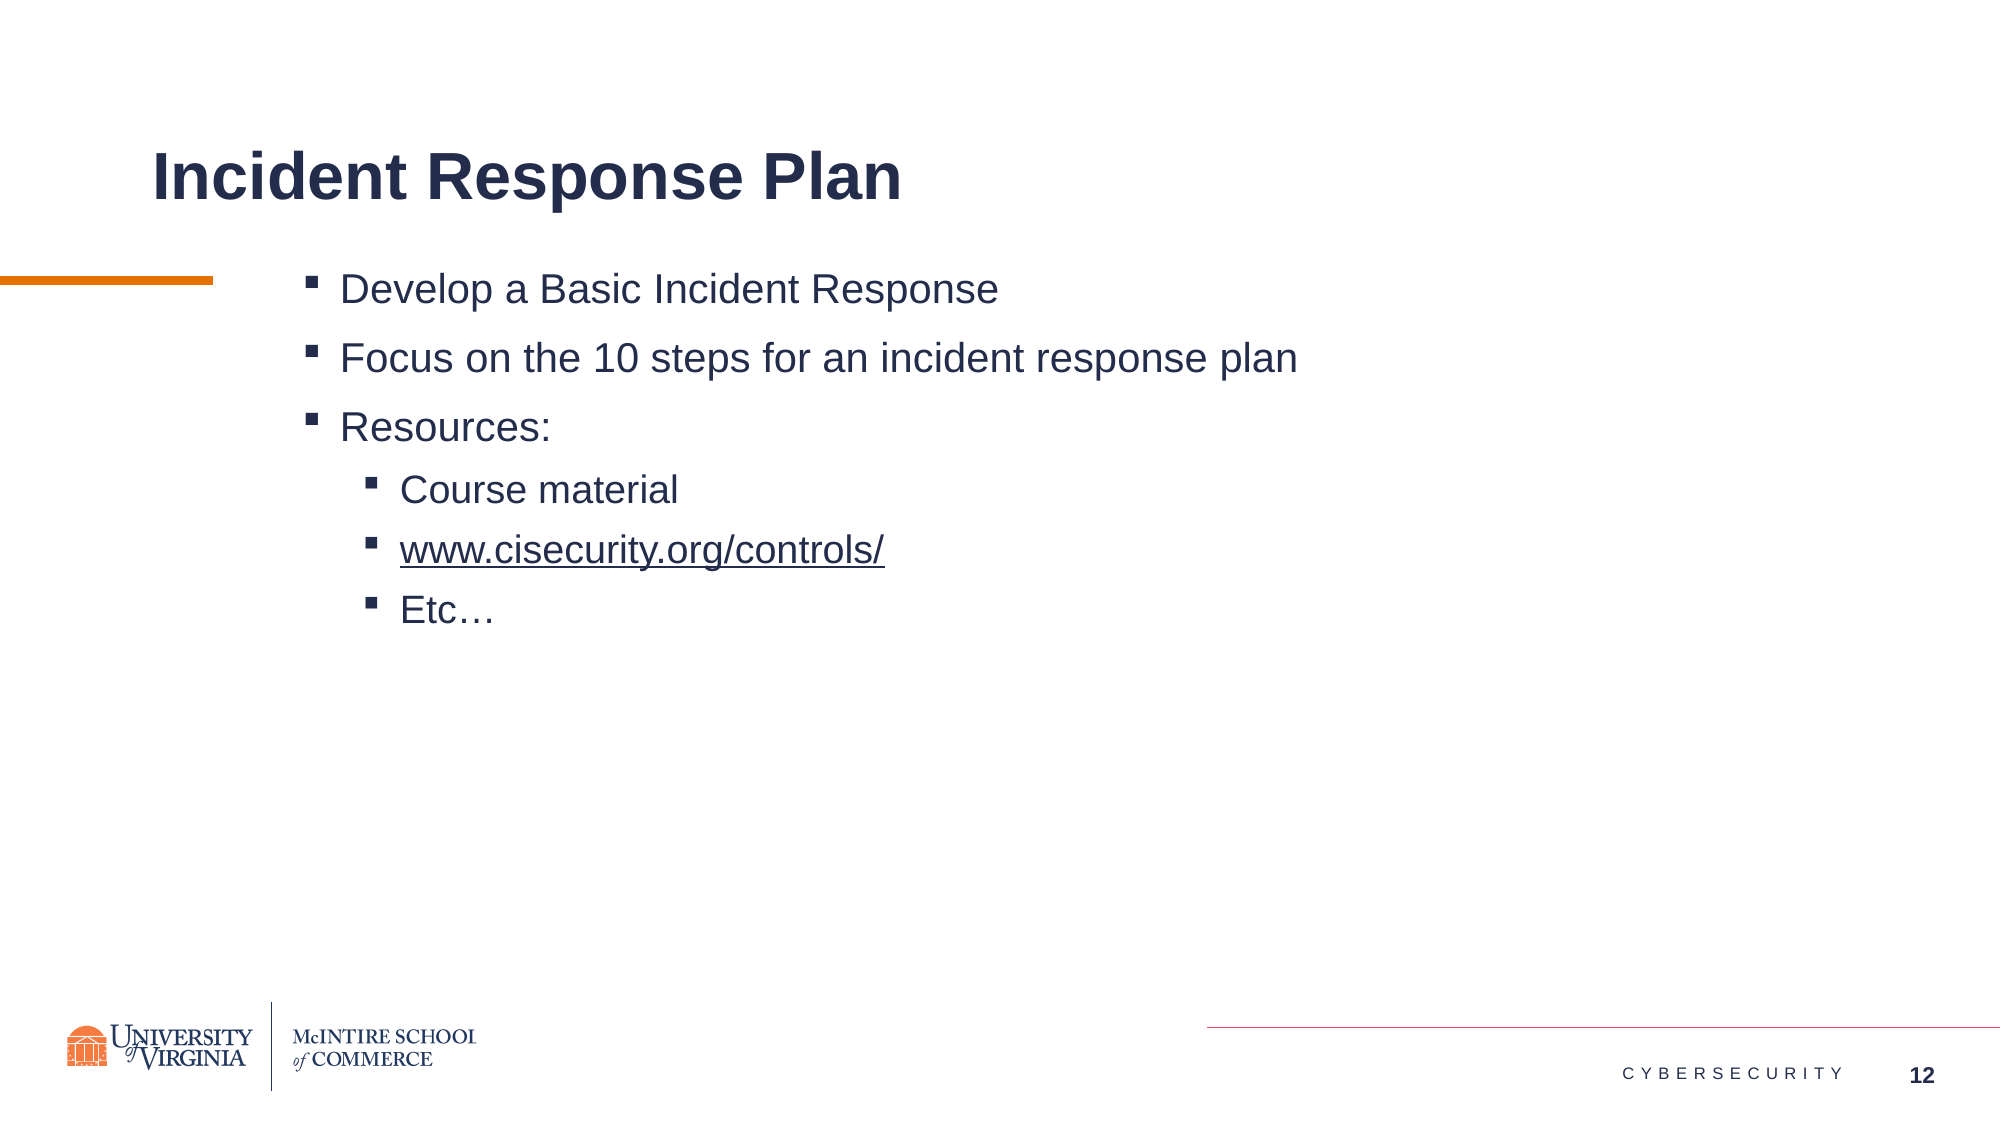

# Incident Response Plan
Develop a Basic Incident Response
Focus on the 10 steps for an incident response plan
Resources:
Course material
www.cisecurity.org/controls/
Etc…
12
Cybersecurity